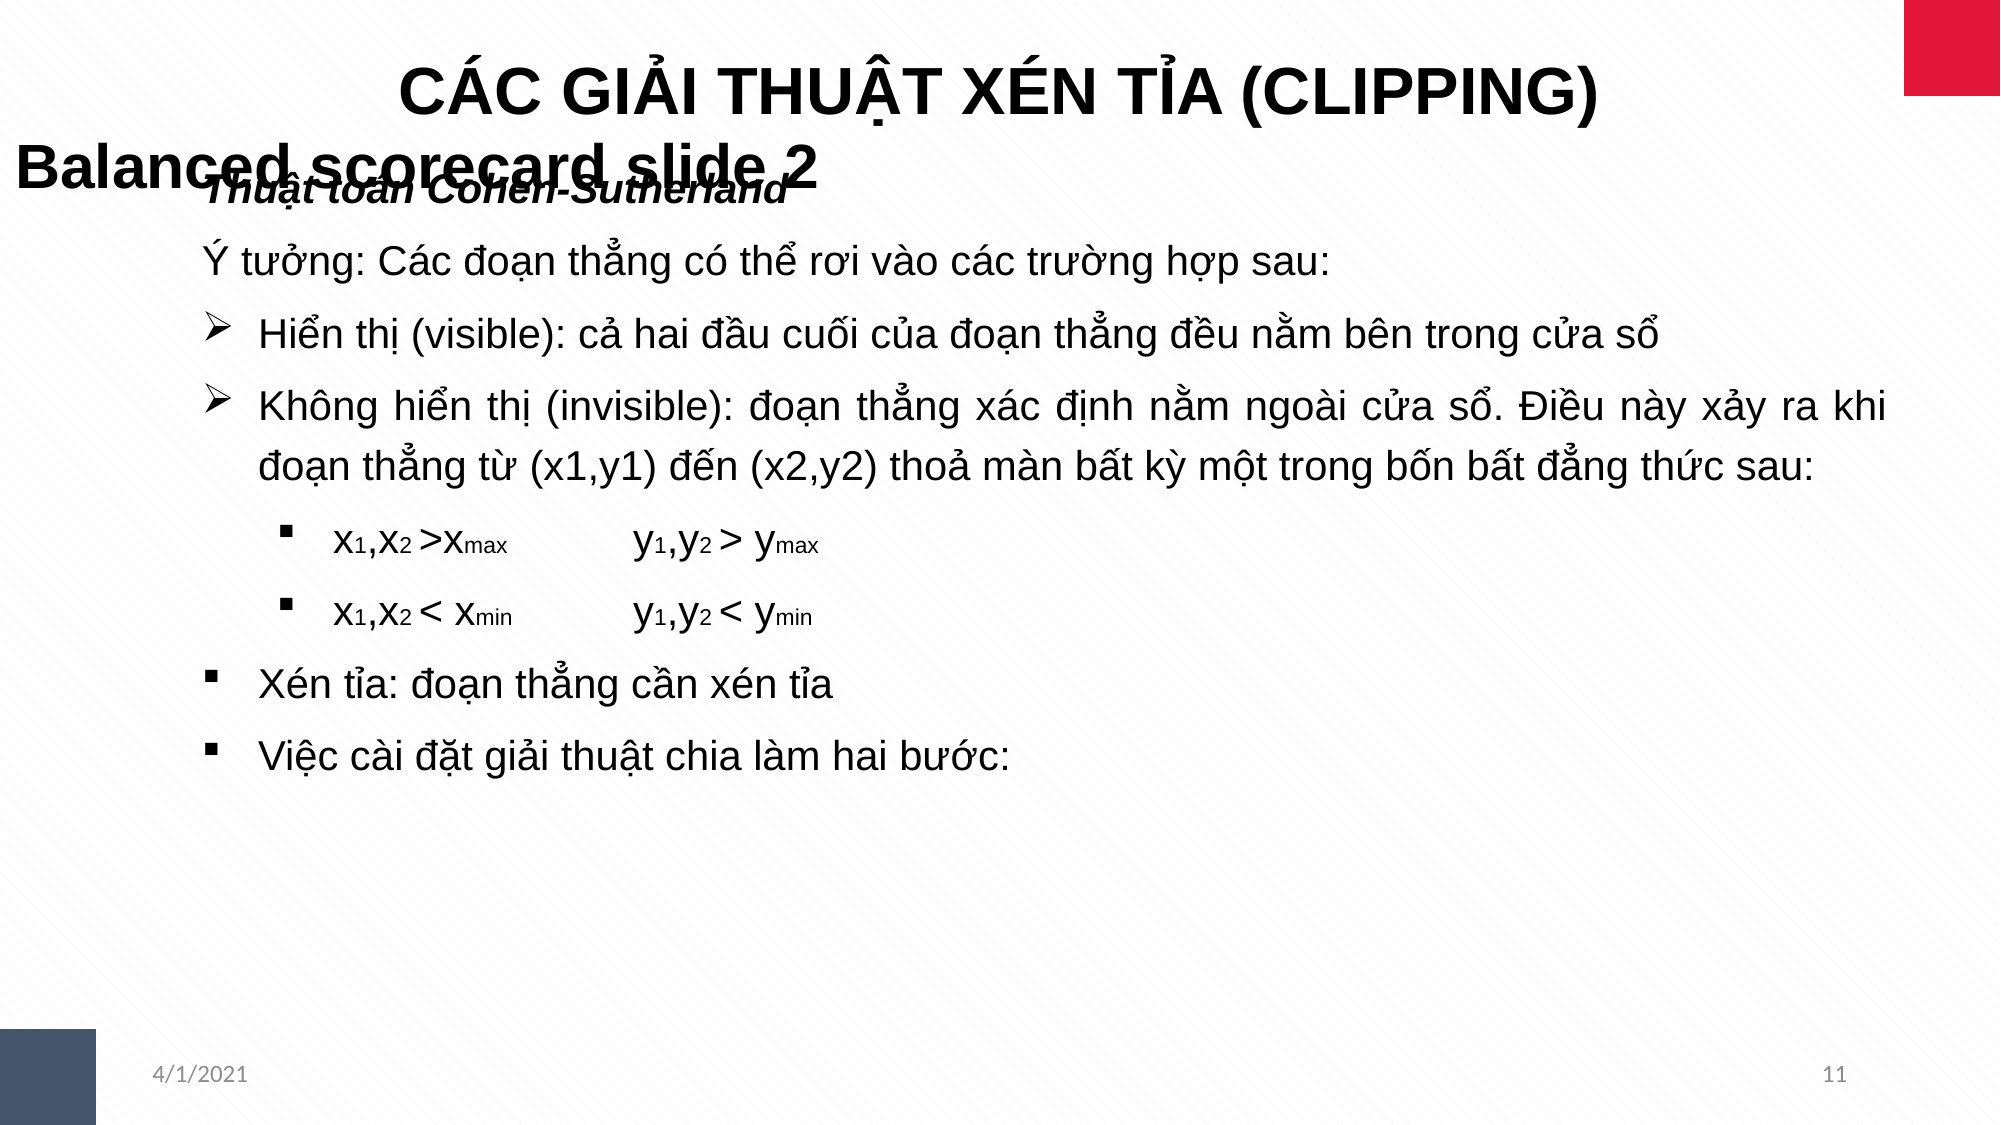

CÁC GIẢI THUẬT XÉN TỈA (CLIPPING)
Balanced scorecard slide 2
Thuật toán Cohen-Sutherland
Ý tưởng: Các đoạn thẳng có thể rơi vào các trường hợp sau:
Hiển thị (visible): cả hai đầu cuối của đoạn thẳng đều nằm bên trong cửa sổ
Không hiển thị (invisible): đoạn thẳng xác định nằm ngoài cửa sổ. Điều này xảy ra khi
đoạn thẳng từ (x1,y1) đến (x2,y2) thoả màn bất kỳ một trong bốn bất đẳng thức sau:
x1,x2 >xmax	y1,y2 > ymax
x1,x2 < xmin	y1,y2 < ymin
Xén tỉa: đoạn thẳng cần xén tỉa
Việc cài đặt giải thuật chia làm hai bước:

4/1/2021
11